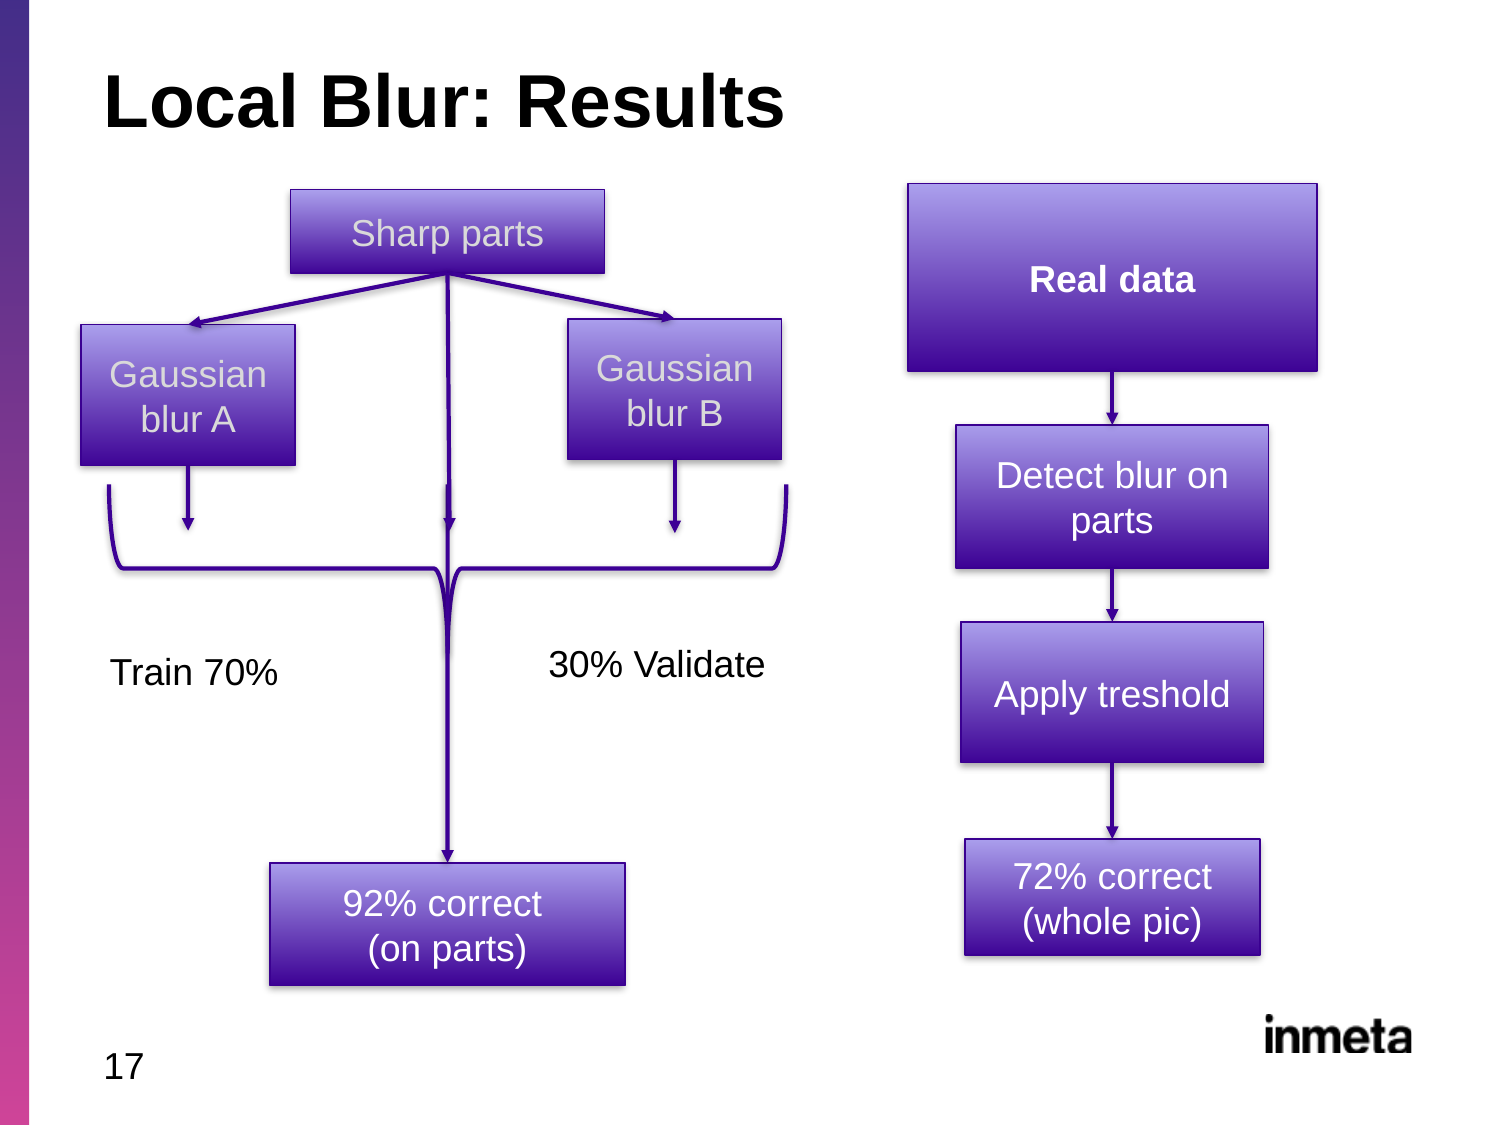

# Local Blur: Results
Real data
Sharp parts

Gaussian blur B
Gaussian blur A
Detect blur on parts
Apply treshold
30% Validate
Train 70%
72% correct
(whole pic)
92% correct
(on parts)
17